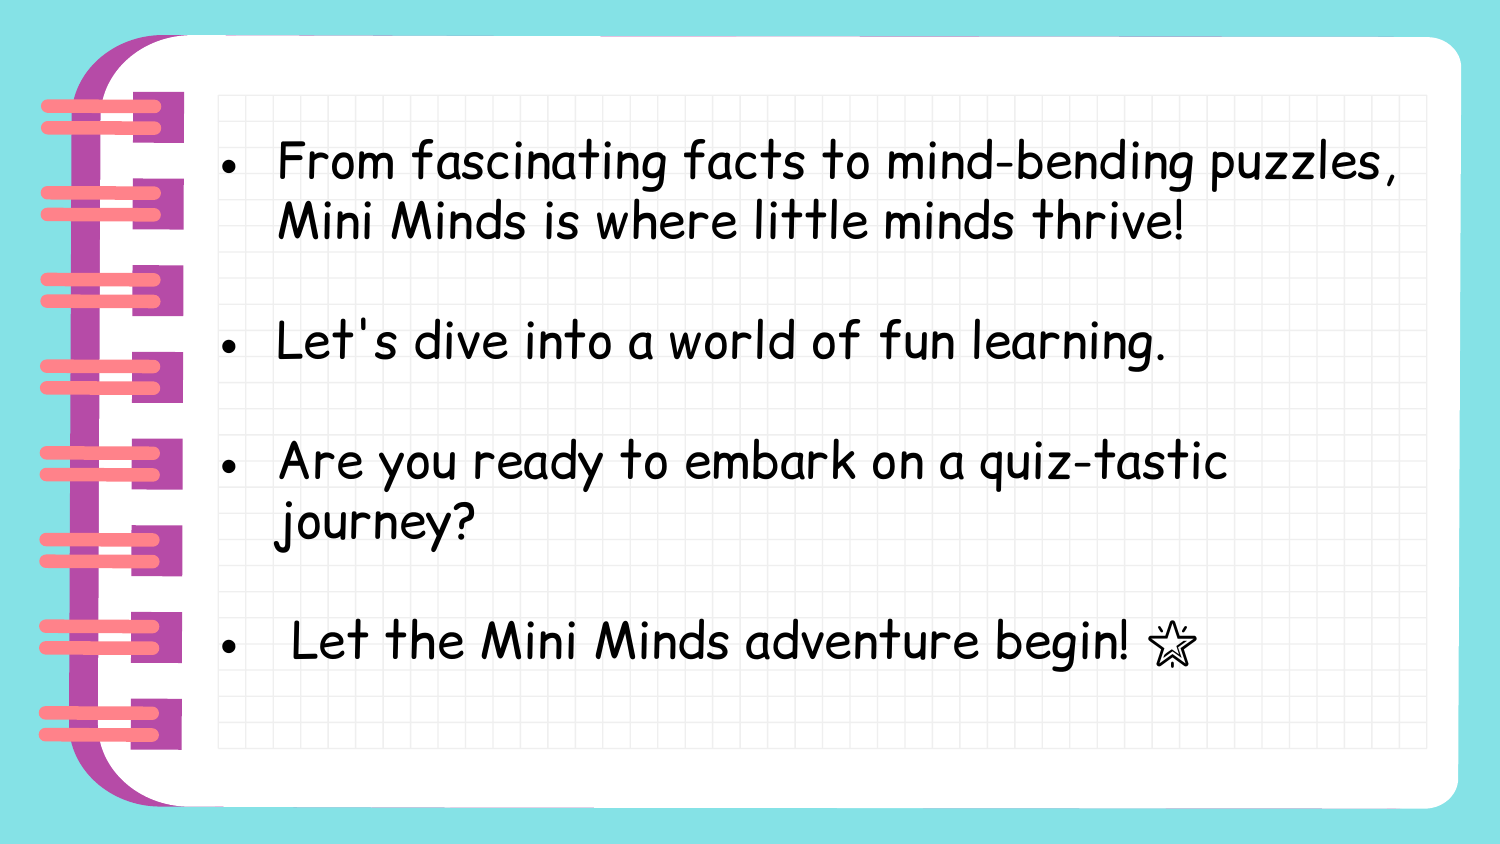

From fascinating facts to mind-bending puzzles, Mini Minds is where little minds thrive!

Let's dive into a world of fun learning.

Are you ready to embark on a quiz-tastic journey?

 Let the Mini Minds adventure begin! 🌟